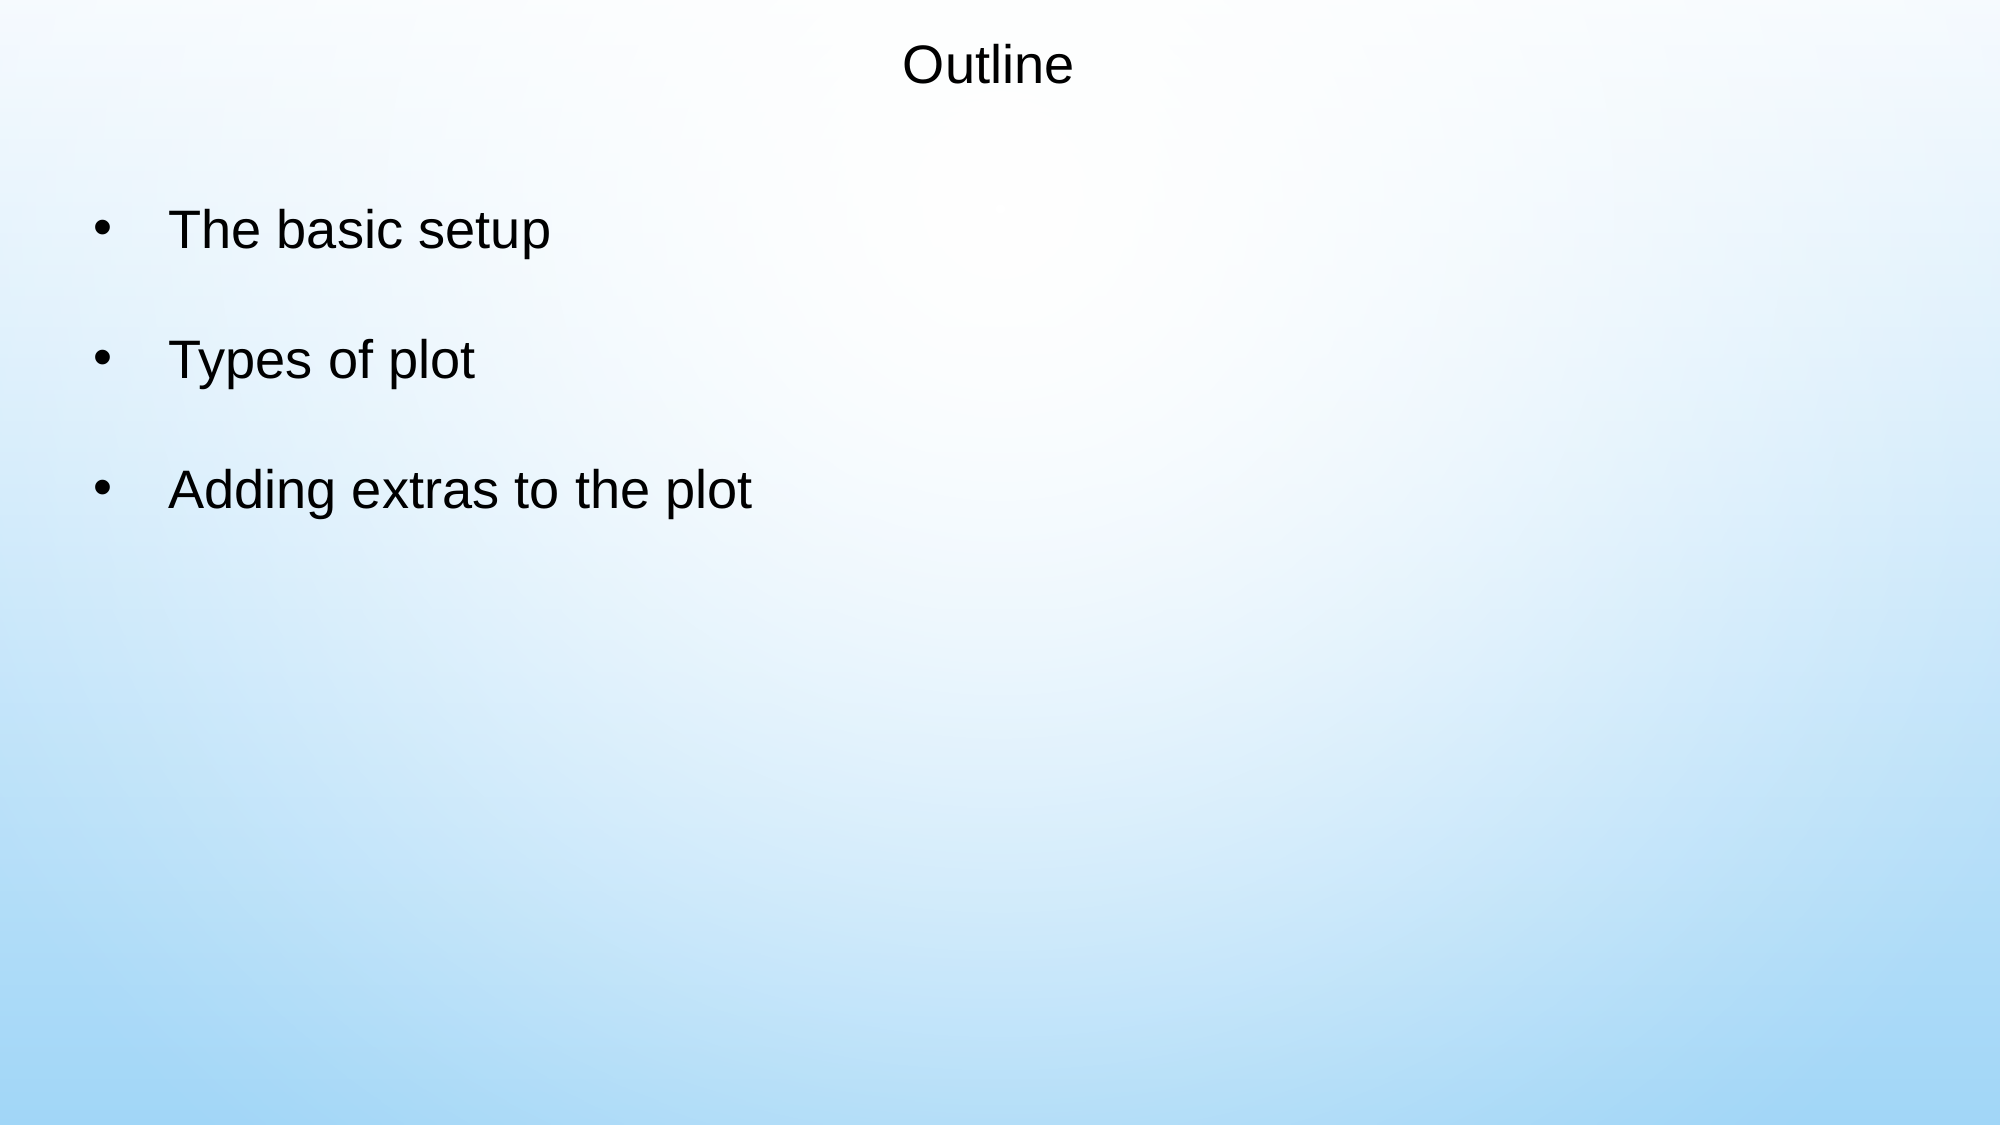

Outline
The basic setup

Types of plot

Adding extras to the plot